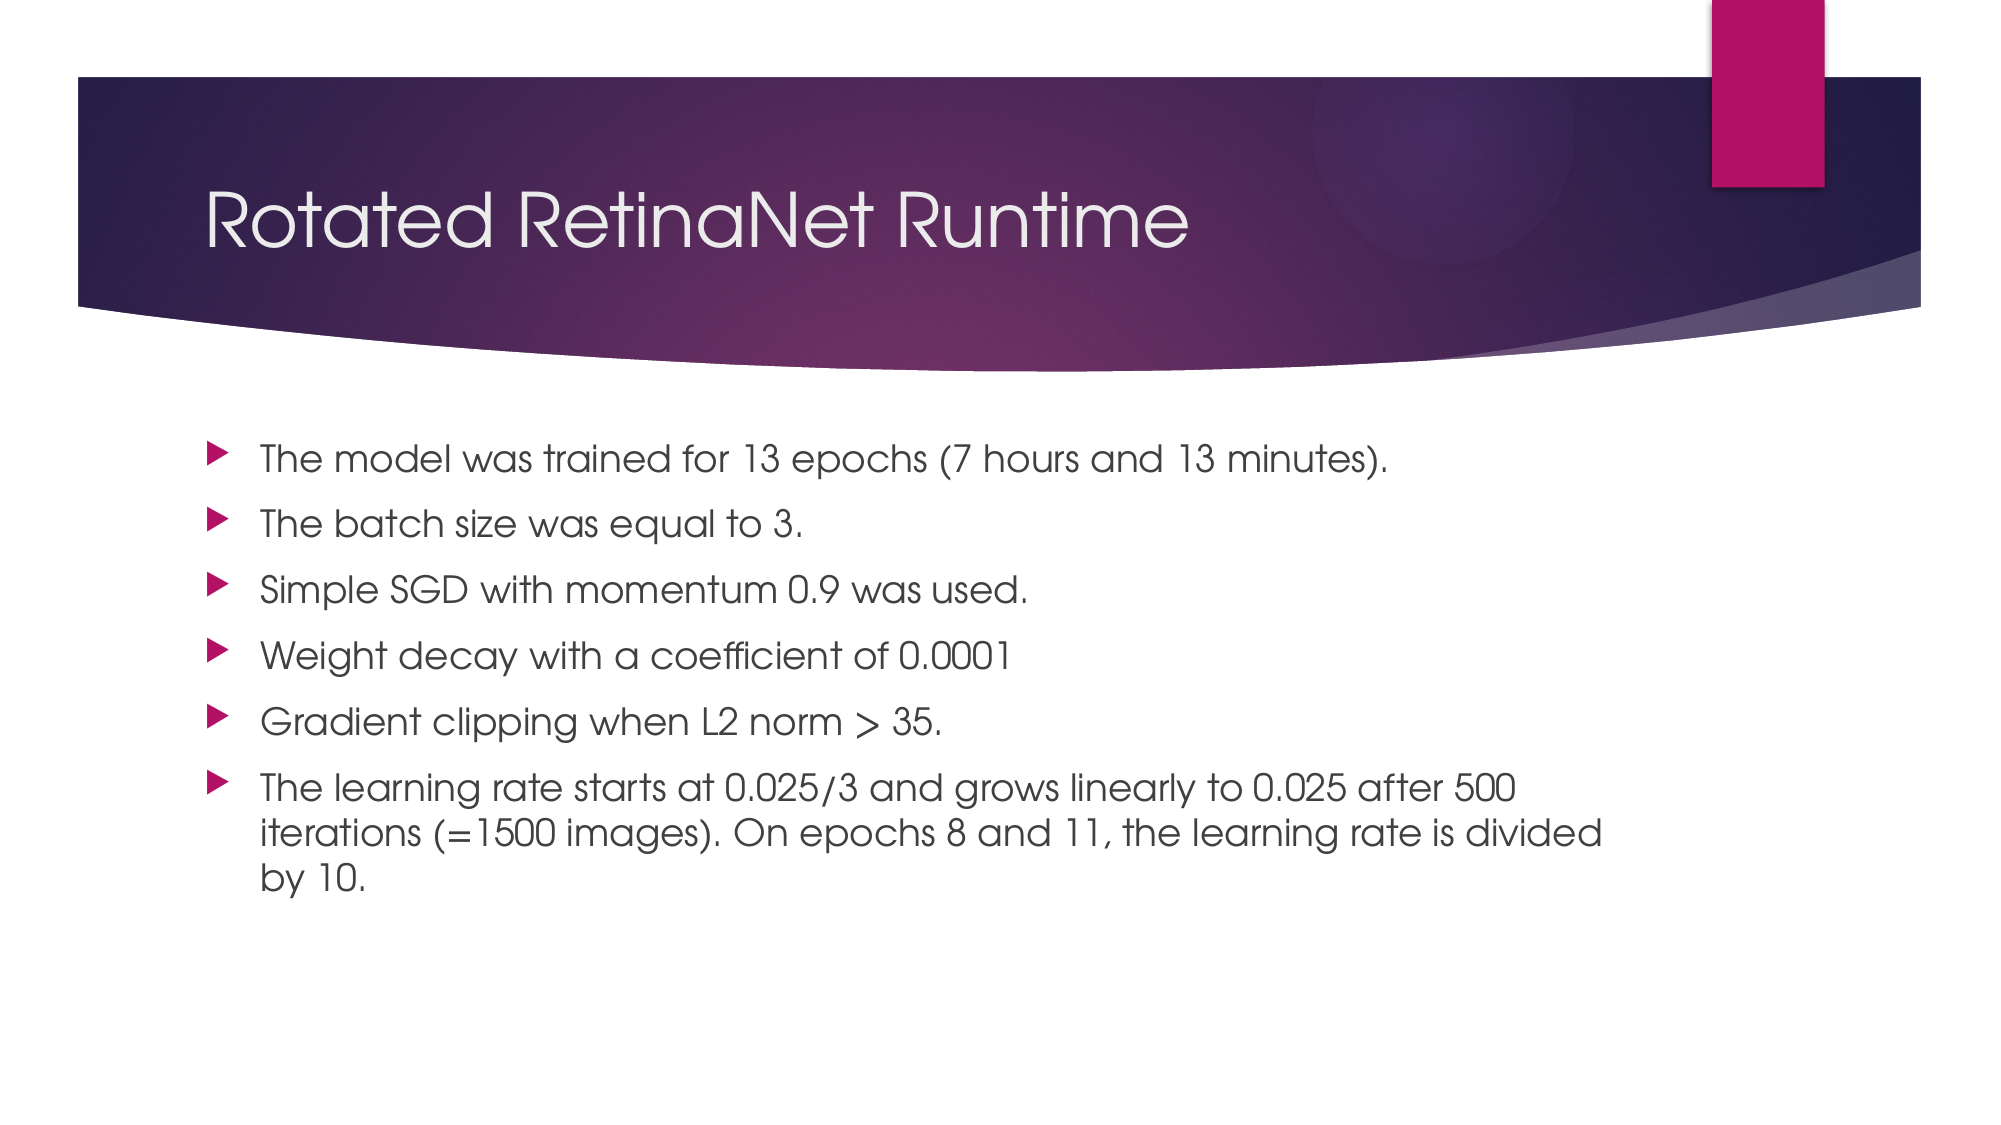

# Rotated RetinaNet Runtime
The model was trained for 13 epochs (7 hours and 13 minutes).
The batch size was equal to 3.
Simple SGD with momentum 0.9 was used.
Weight decay with a coefficient of 0.0001
Gradient clipping when L2 norm > 35.
The learning rate starts at 0.025/3 and grows linearly to 0.025 after 500 iterations (=1500 images). On epochs 8 and 11, the learning rate is divided by 10.